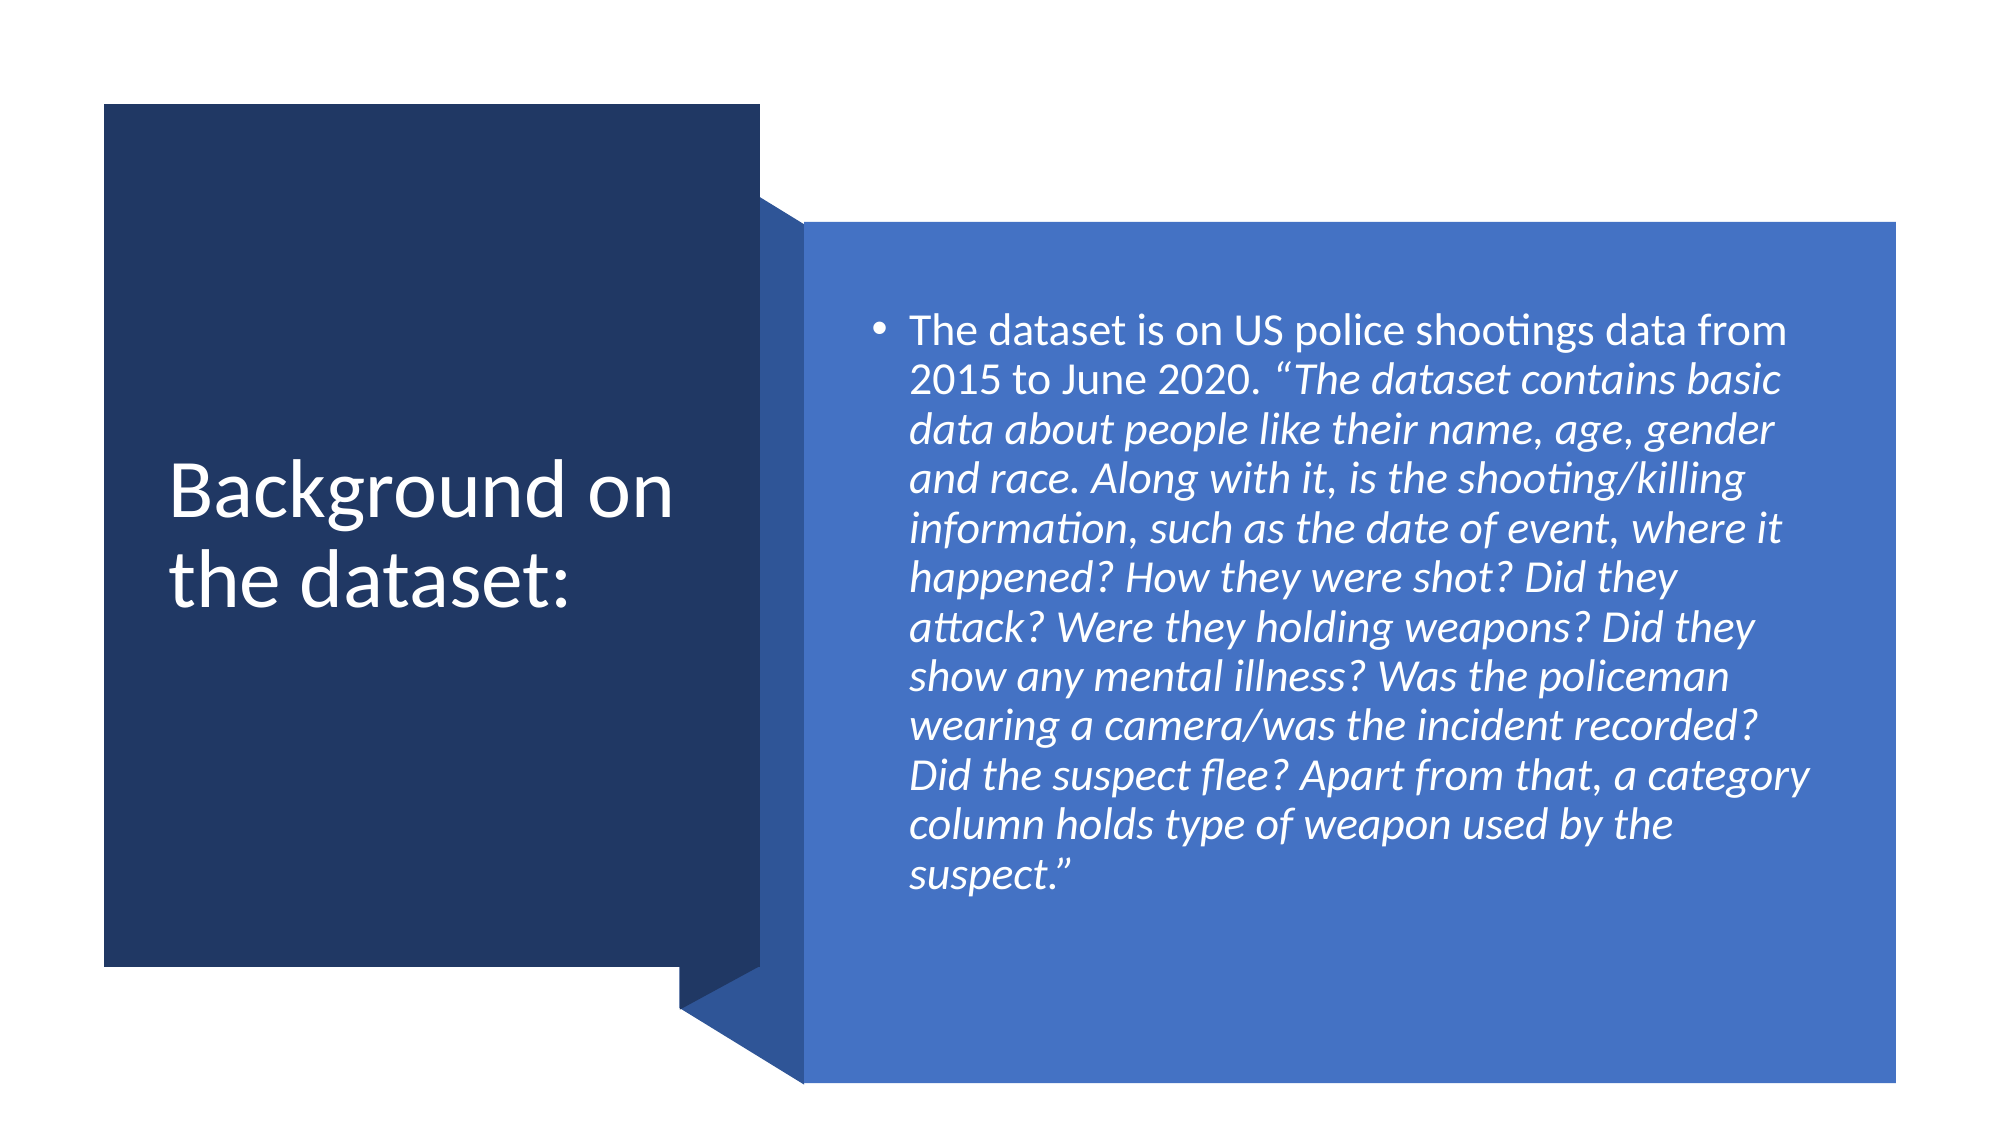

# Background on the dataset:

The dataset is on US police shootings data from 2015 to June 2020. “The dataset contains basic data about people like their name, age, gender and race. Along with it, is the shooting/killing information, such as the date of event, where it happened? How they were shot? Did they attack? Were they holding weapons? Did they show any mental illness? Was the policeman wearing a camera/was the incident recorded? Did the suspect flee? Apart from that, a category column holds type of weapon used by the suspect.”